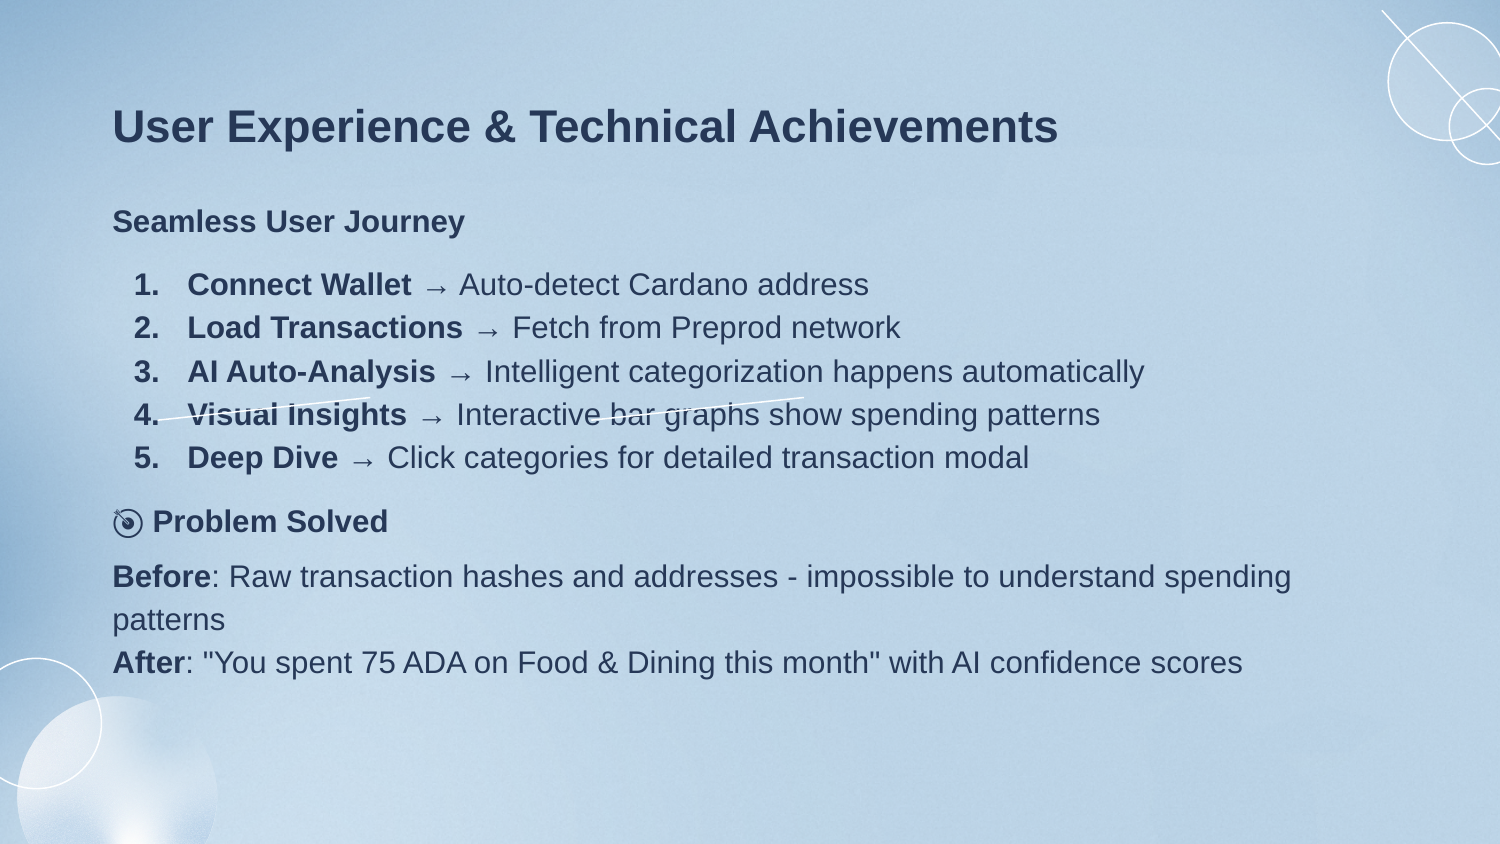

# User Experience & Technical Achievements
Seamless User Journey
Connect Wallet → Auto-detect Cardano address
Load Transactions → Fetch from Preprod network
AI Auto-Analysis → Intelligent categorization happens automatically
Visual Insights → Interactive bar graphs show spending patterns
Deep Dive → Click categories for detailed transaction modal
🎯 Problem Solved
Before: Raw transaction hashes and addresses - impossible to understand spending patterns
After: "You spent 75 ADA on Food & Dining this month" with AI confidence scores